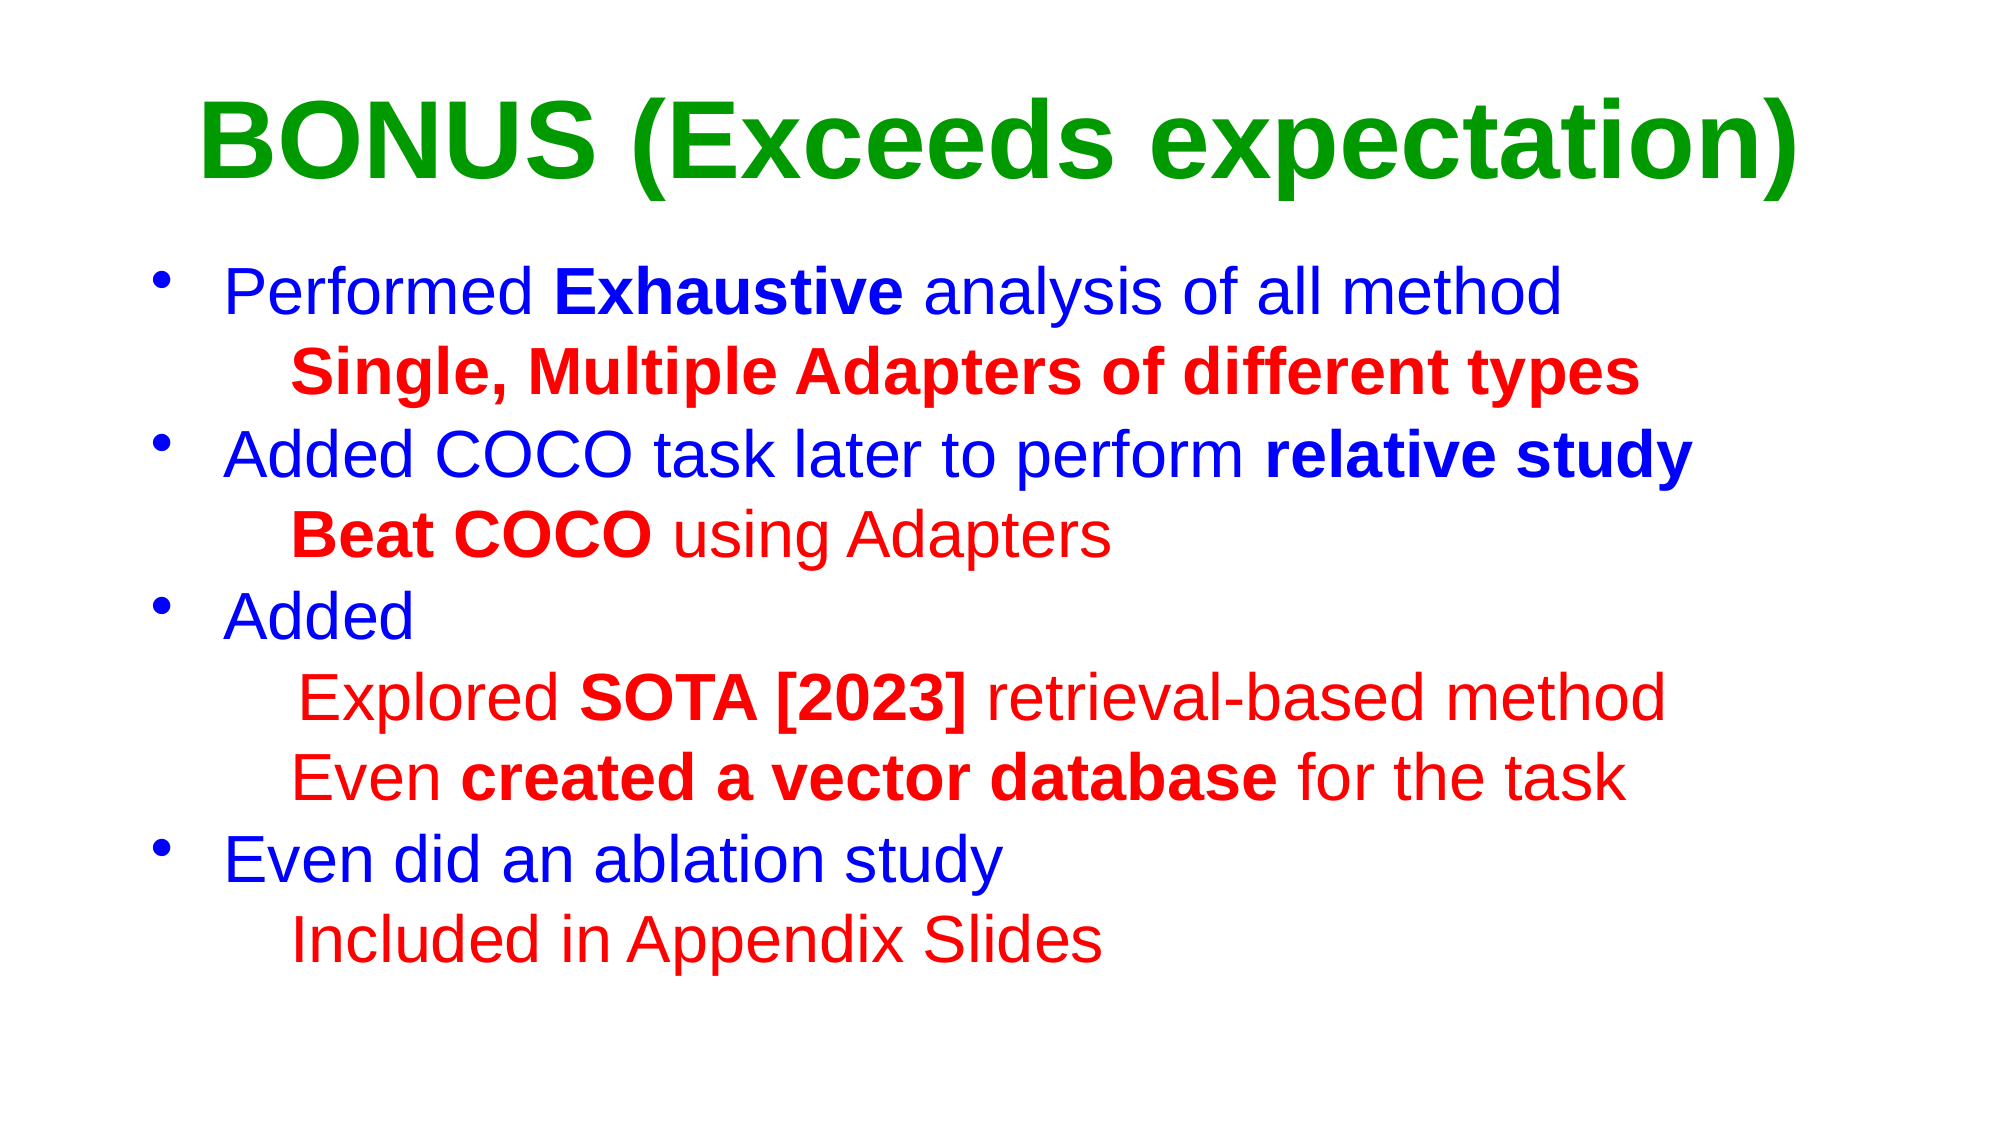

# BONUS (Exceeds expectation)
Performed Exhaustive analysis of all method
 Single, Multiple Adapters of different types
Added COCO task later to perform relative study
 Beat COCO using Adapters
Added
    Explored SOTA [2023] retrieval-based method
 Even created a vector database for the task
Even did an ablation study
 Included in Appendix Slides